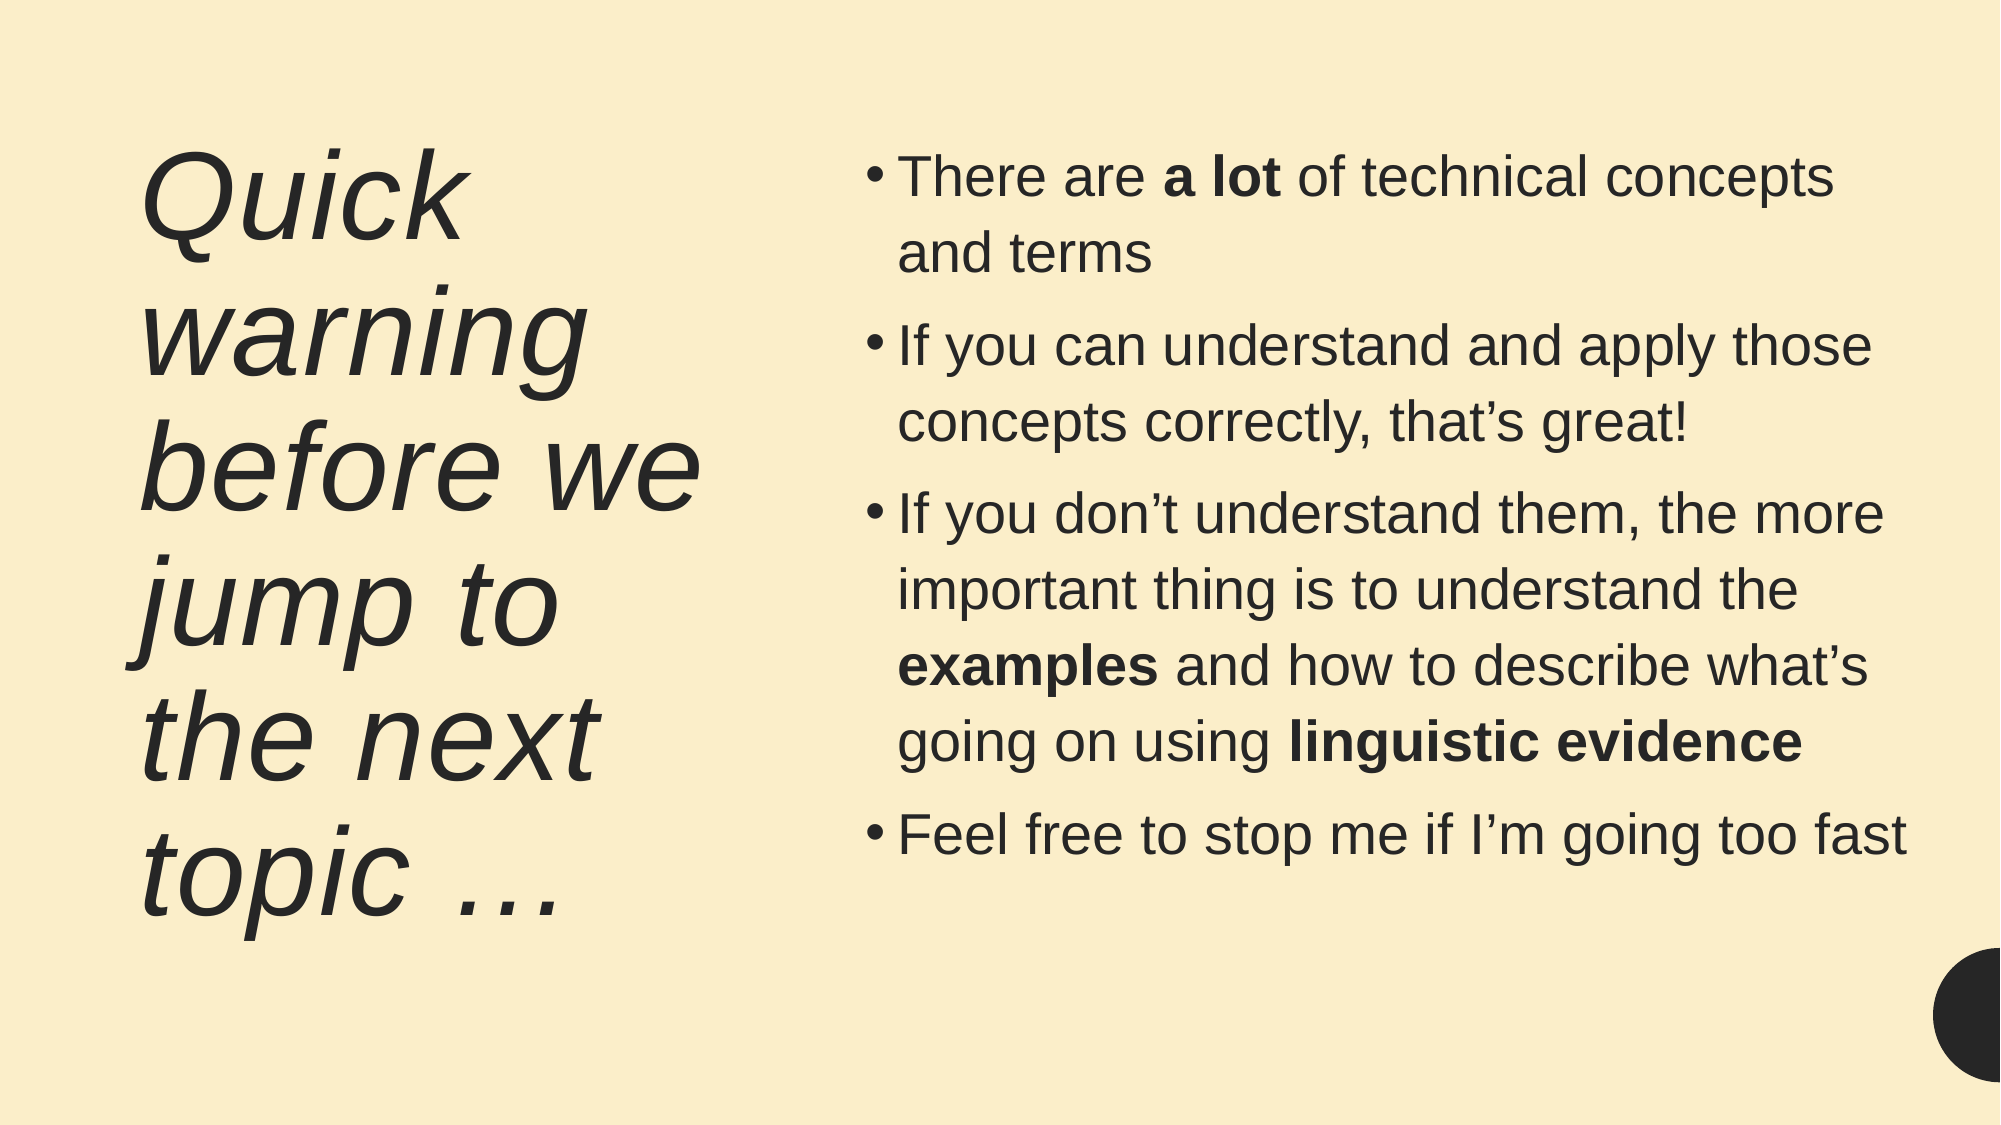

# Quick warning before we jump to the next topic …
There are a lot of technical concepts and terms
If you can understand and apply those concepts correctly, that’s great!
If you don’t understand them, the more important thing is to understand the examples and how to describe what’s going on using linguistic evidence
Feel free to stop me if I’m going too fast